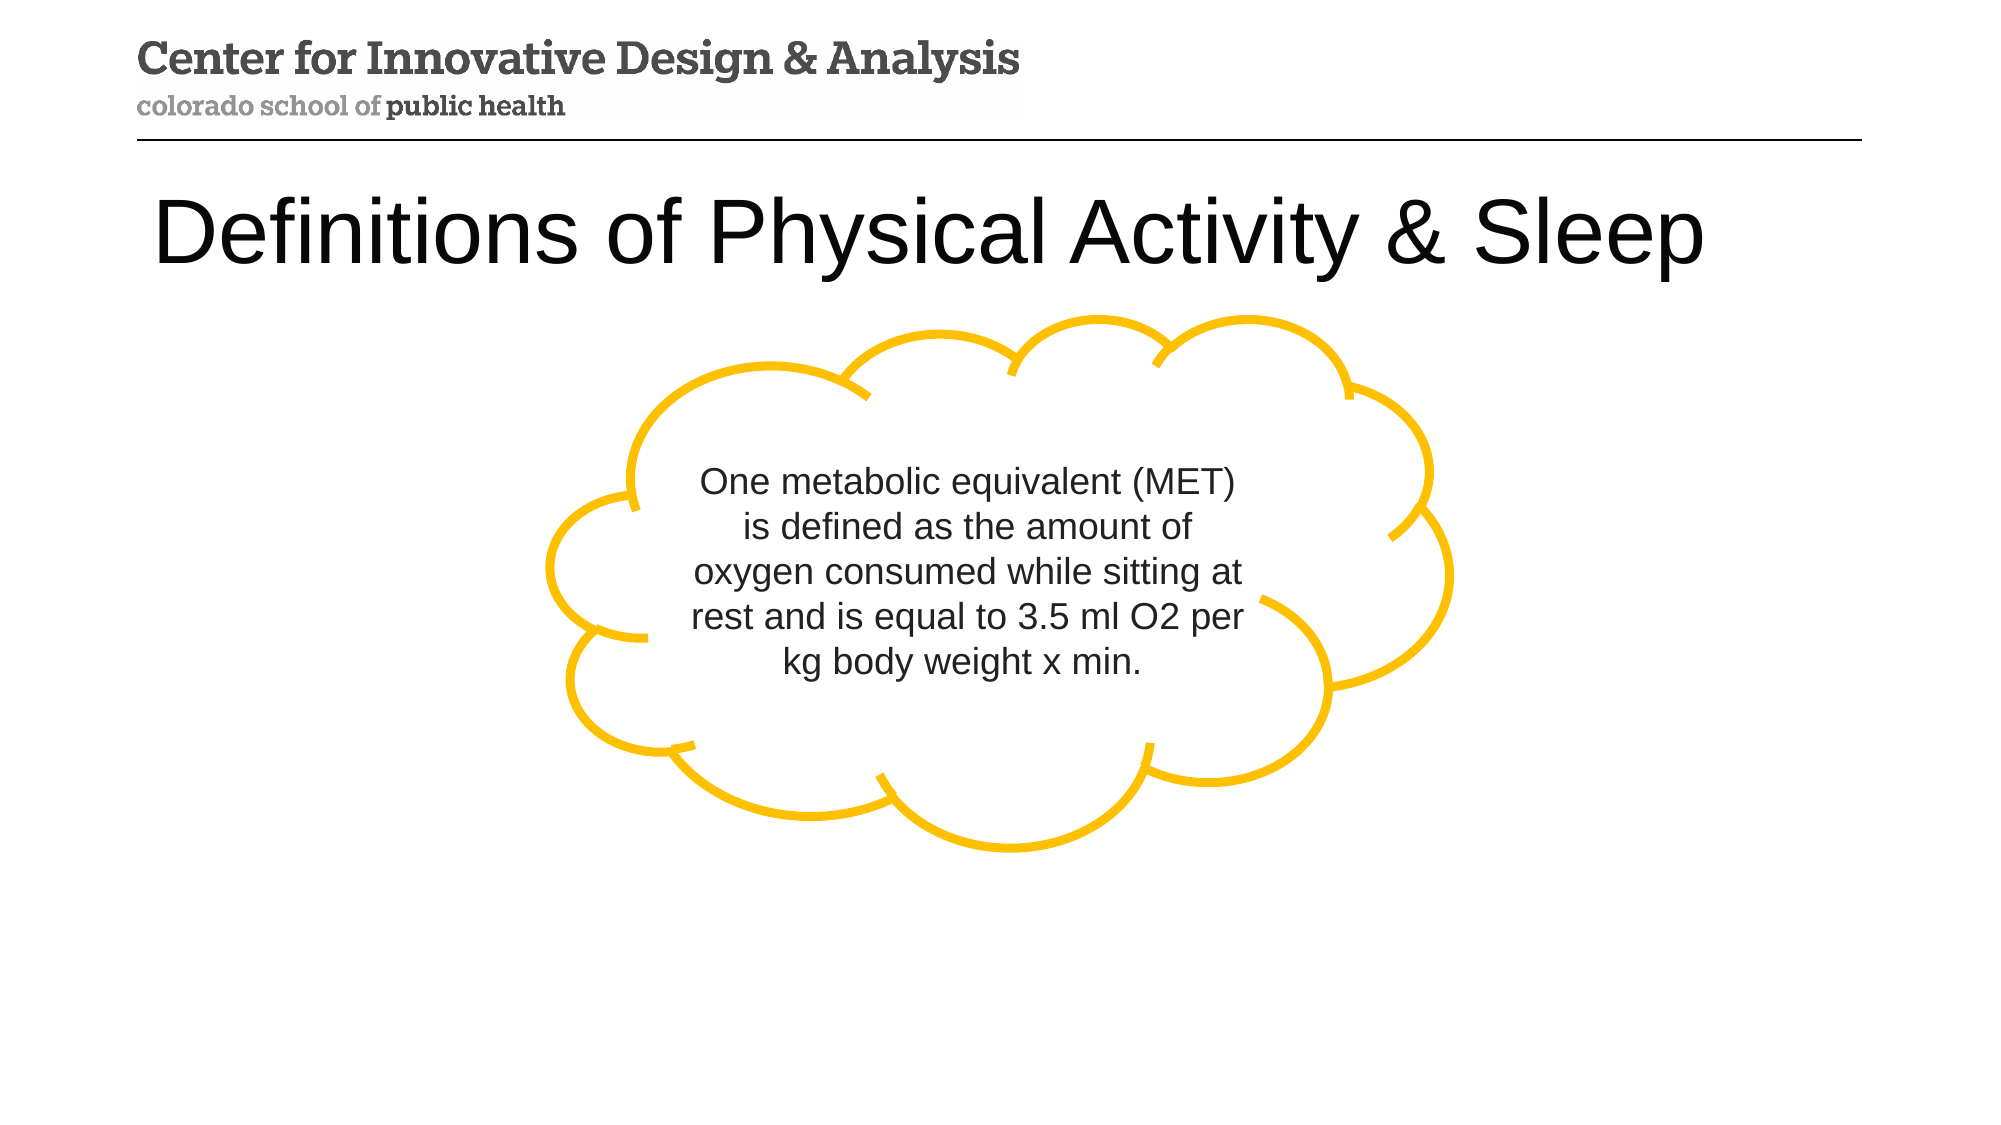

# Definitions of Physical Activity & Sleep
One metabolic equivalent (MET) is defined as the amount of oxygen consumed while sitting at rest and is equal to 3.5 ml O2 per kg body weight x min.